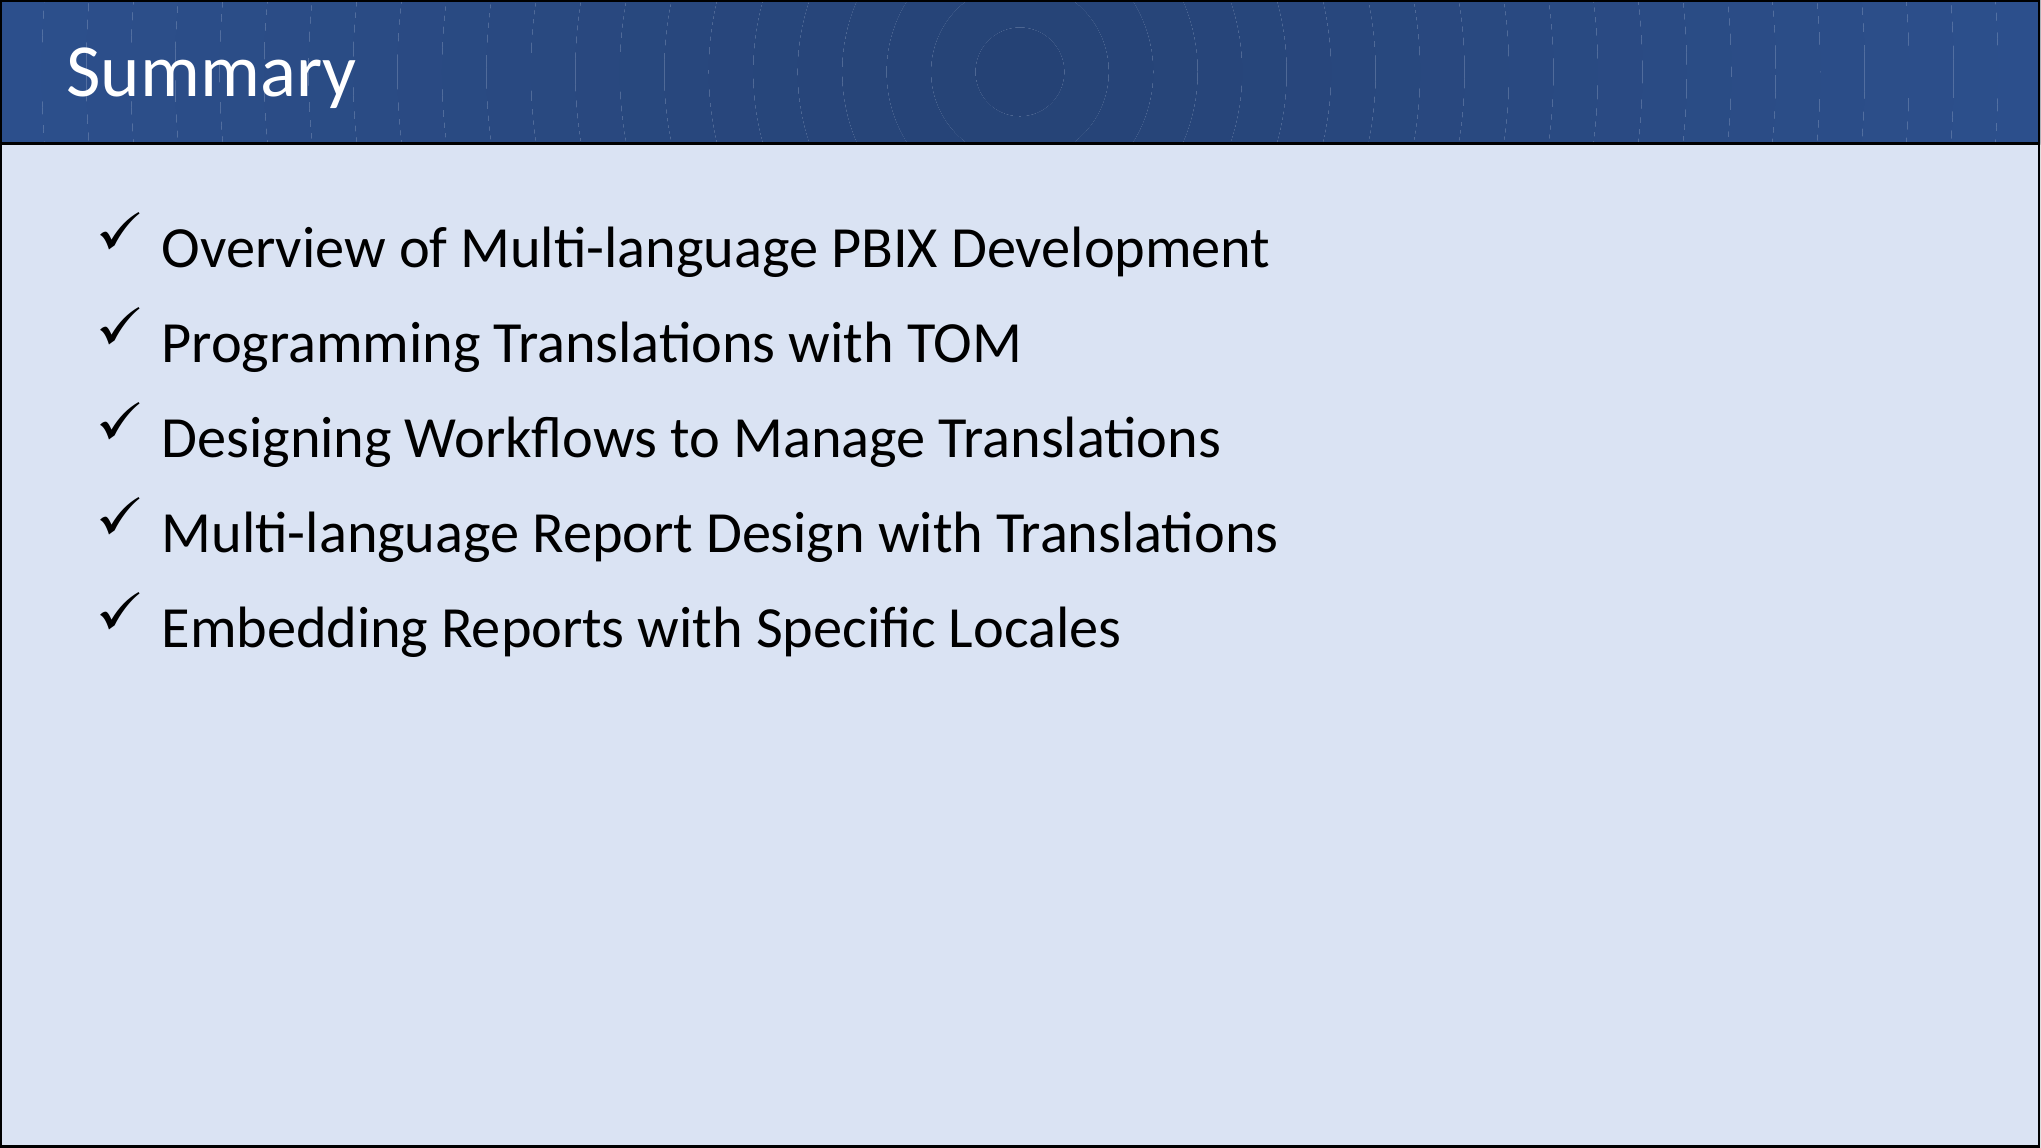

# Summary
Overview of Multi-language PBIX Development
Programming Translations with TOM
Designing Workflows to Manage Translations
Multi-language Report Design with Translations
Embedding Reports with Specific Locales